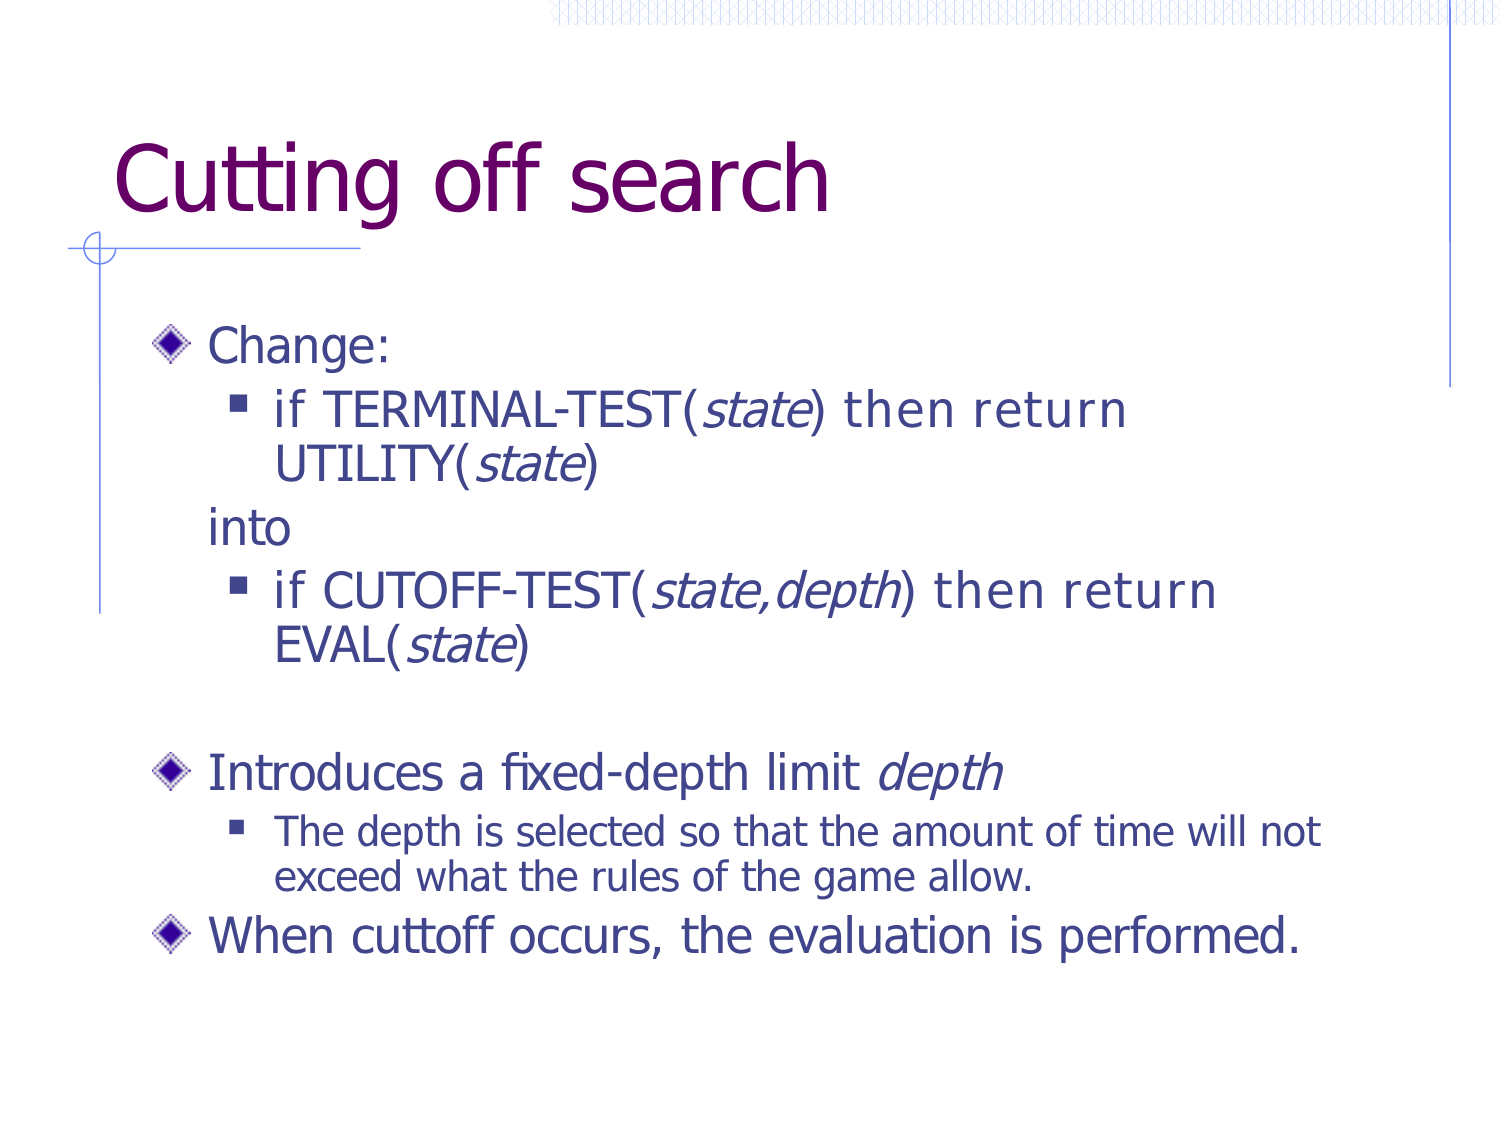

# Cutting off search
Change:
if TERMINAL-TEST(state) then return UTILITY(state)
	into
if CUTOFF-TEST(state,depth) then return EVAL(state)

Introduces a fixed-depth limit depth
The depth is selected so that the amount of time will not exceed what the rules of the game allow.
When cuttoff occurs, the evaluation is performed.